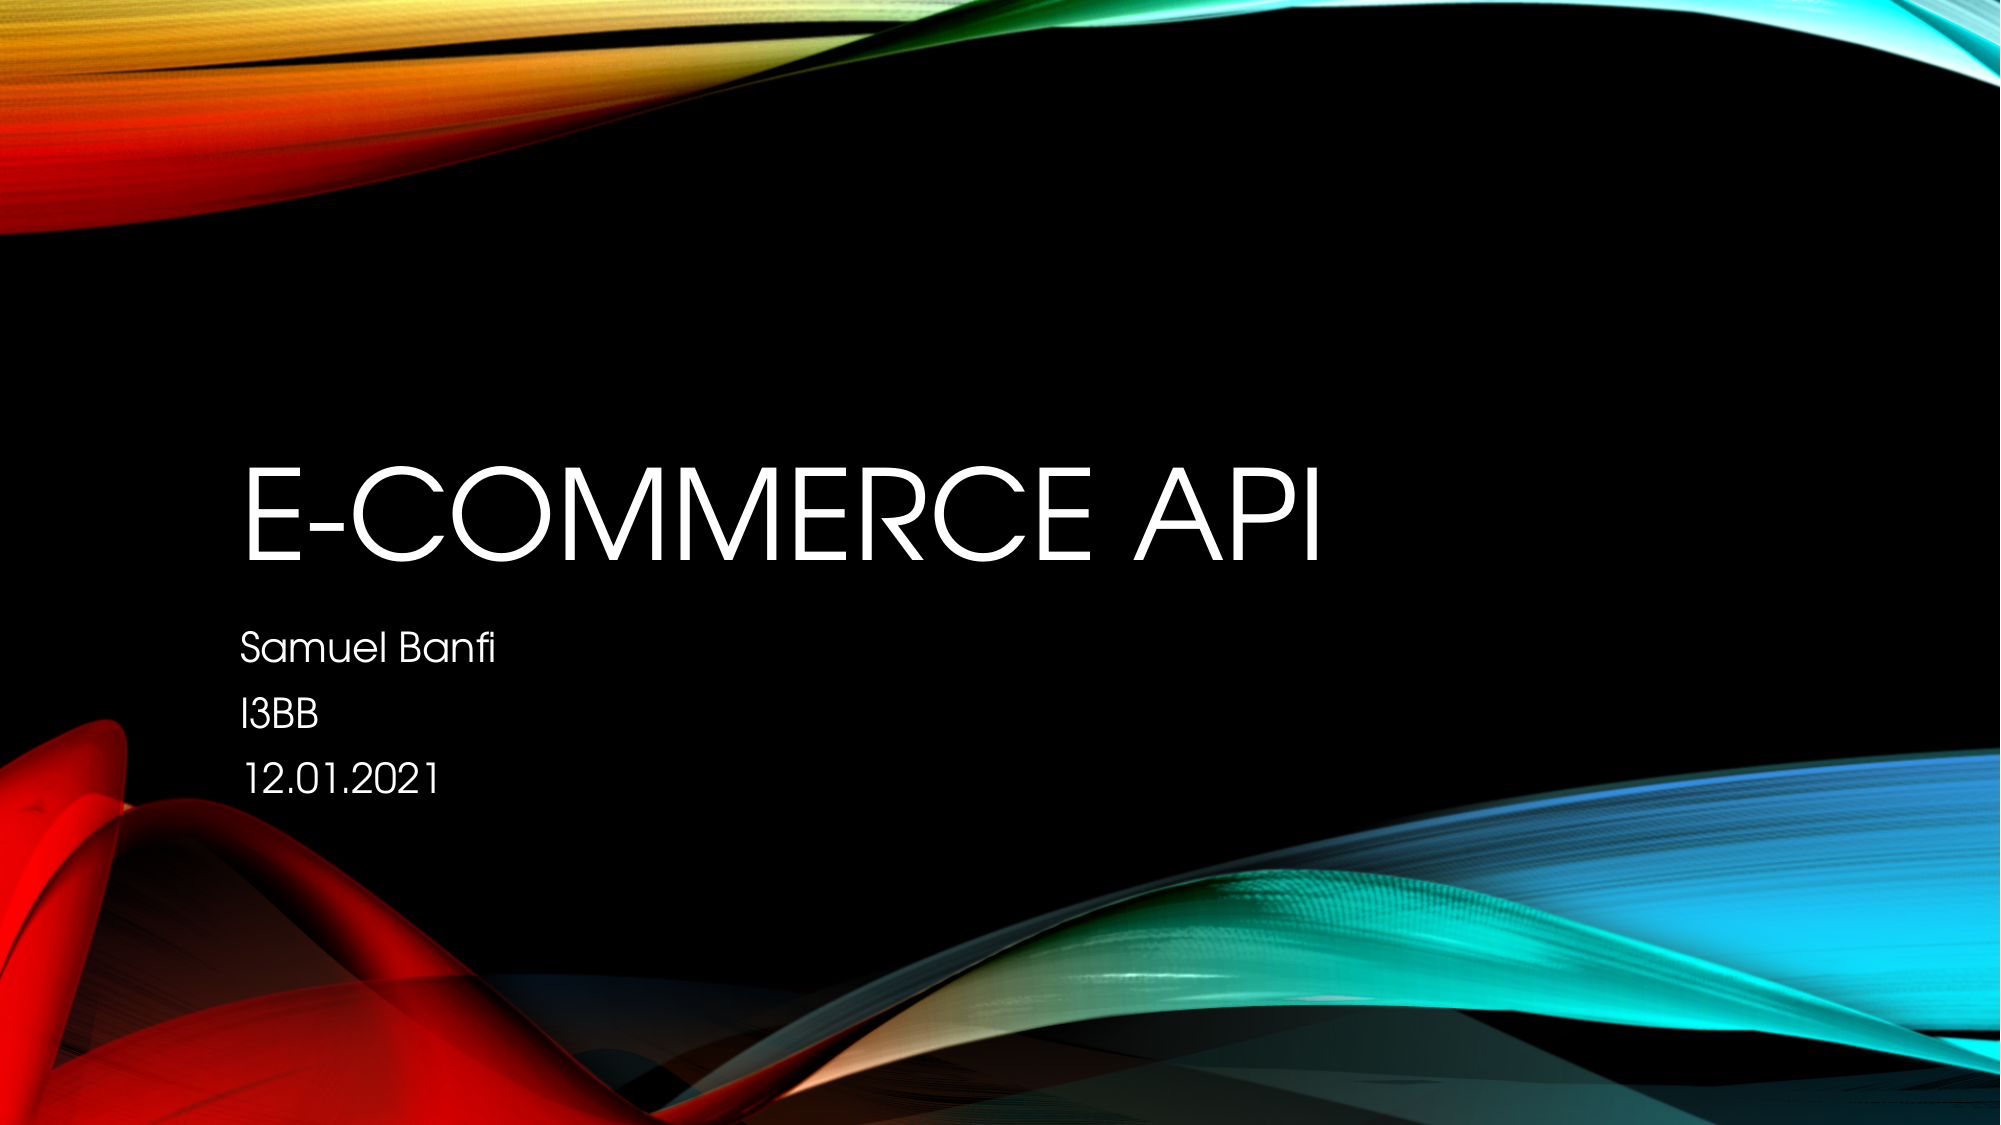

# E-Commerce api
Samuel Banfi
I3BB
12.01.2021